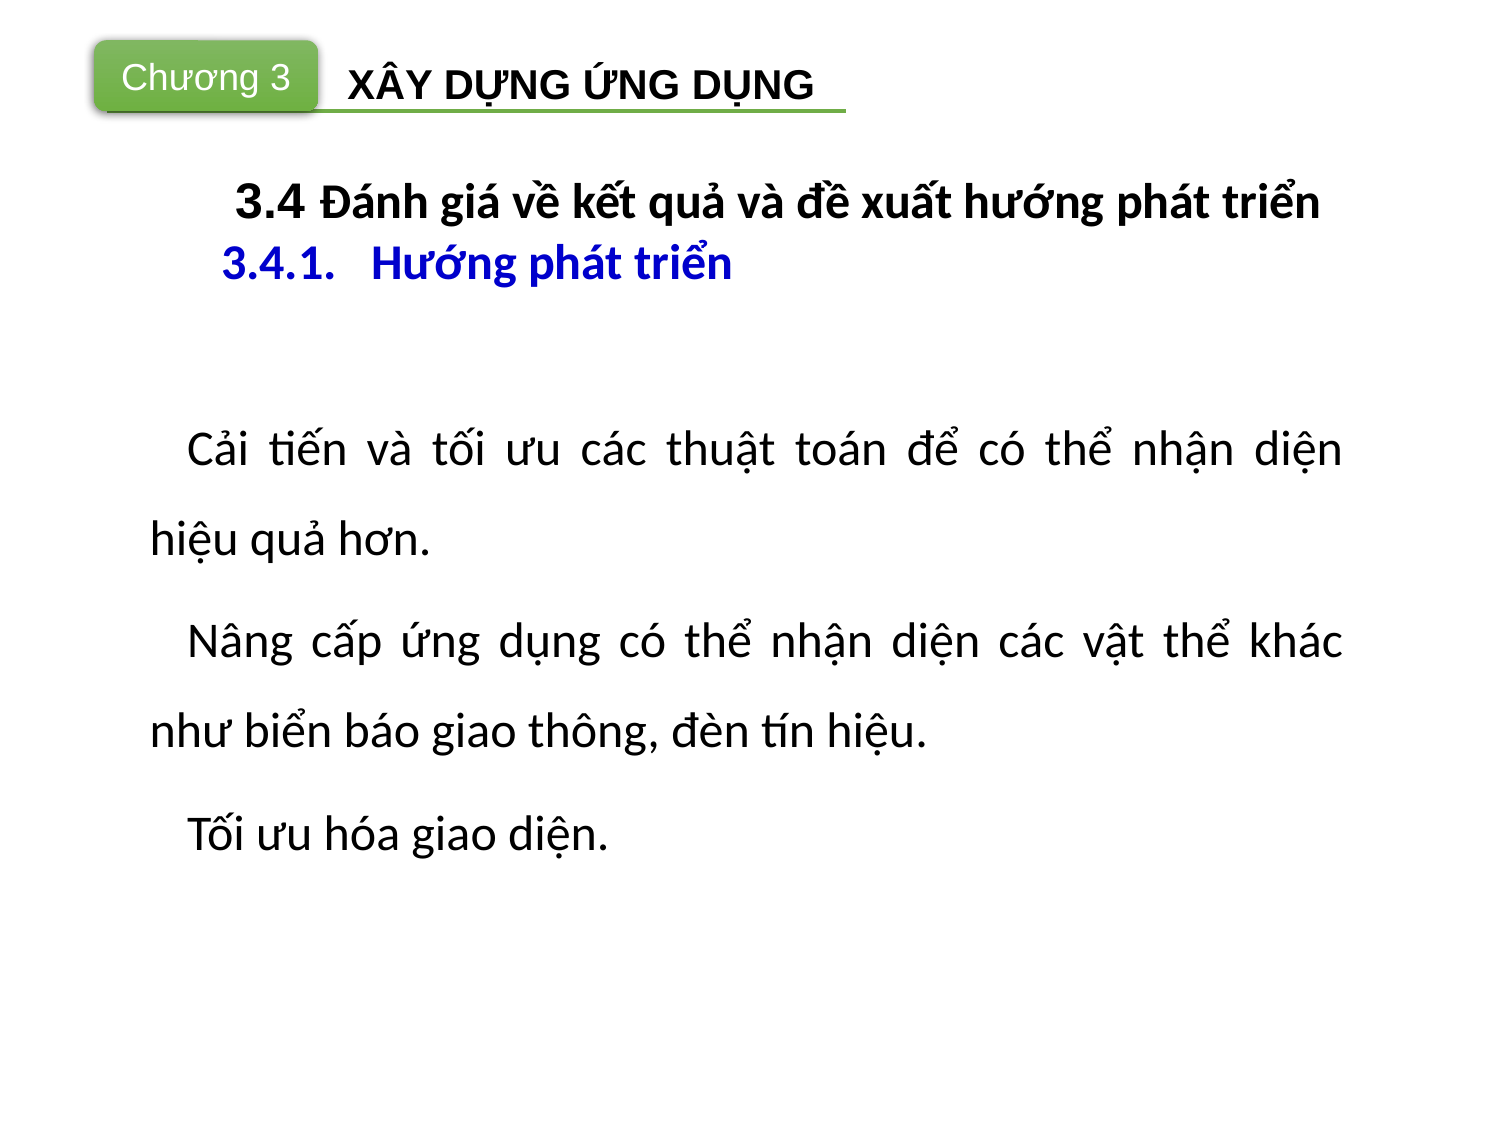

Chương 3
XÂY DỰNG ỨNG DỤNG
3.4 Đánh giá về kết quả và đề xuất hướng phát triển
3.4.1.	Hướng phát triển
­	Cải tiến và tối ưu các thuật toán để có thể nhận diện hiệu quả hơn.
­	Nâng cấp ứng dụng có thể nhận diện các vật thể khác như biển báo giao thông, đèn tín hiệu.
­	Tối ưu hóa giao diện.